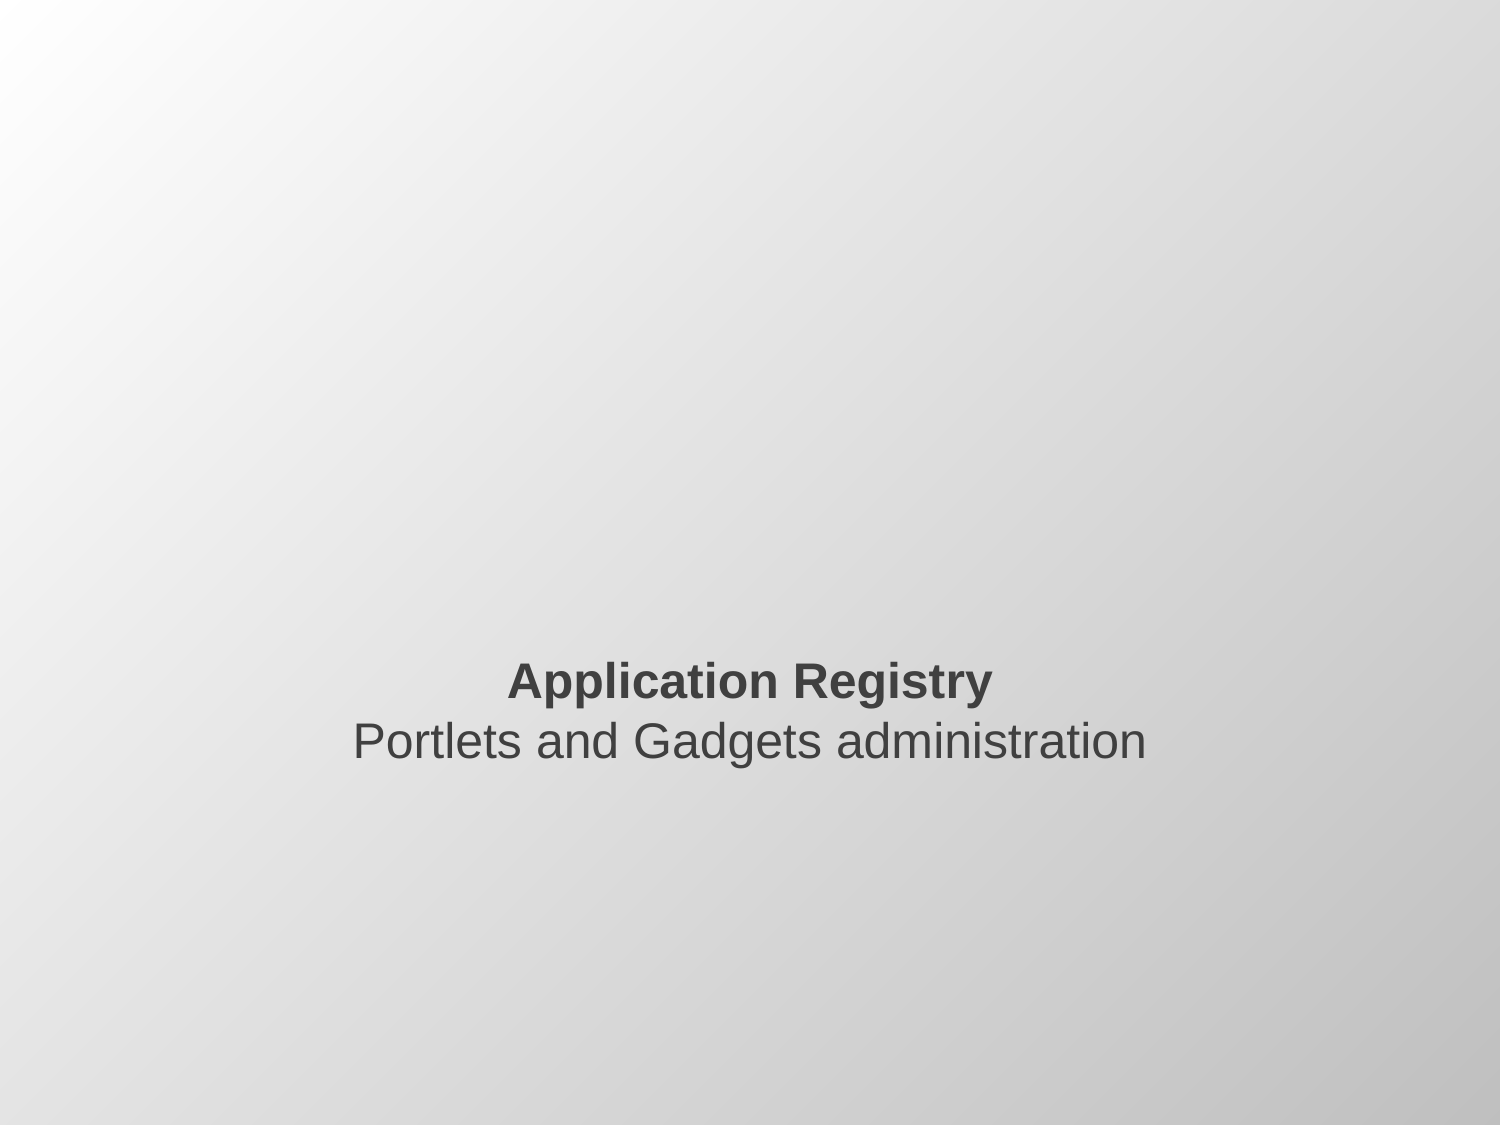

# Application Registry Portlets and Gadgets administration